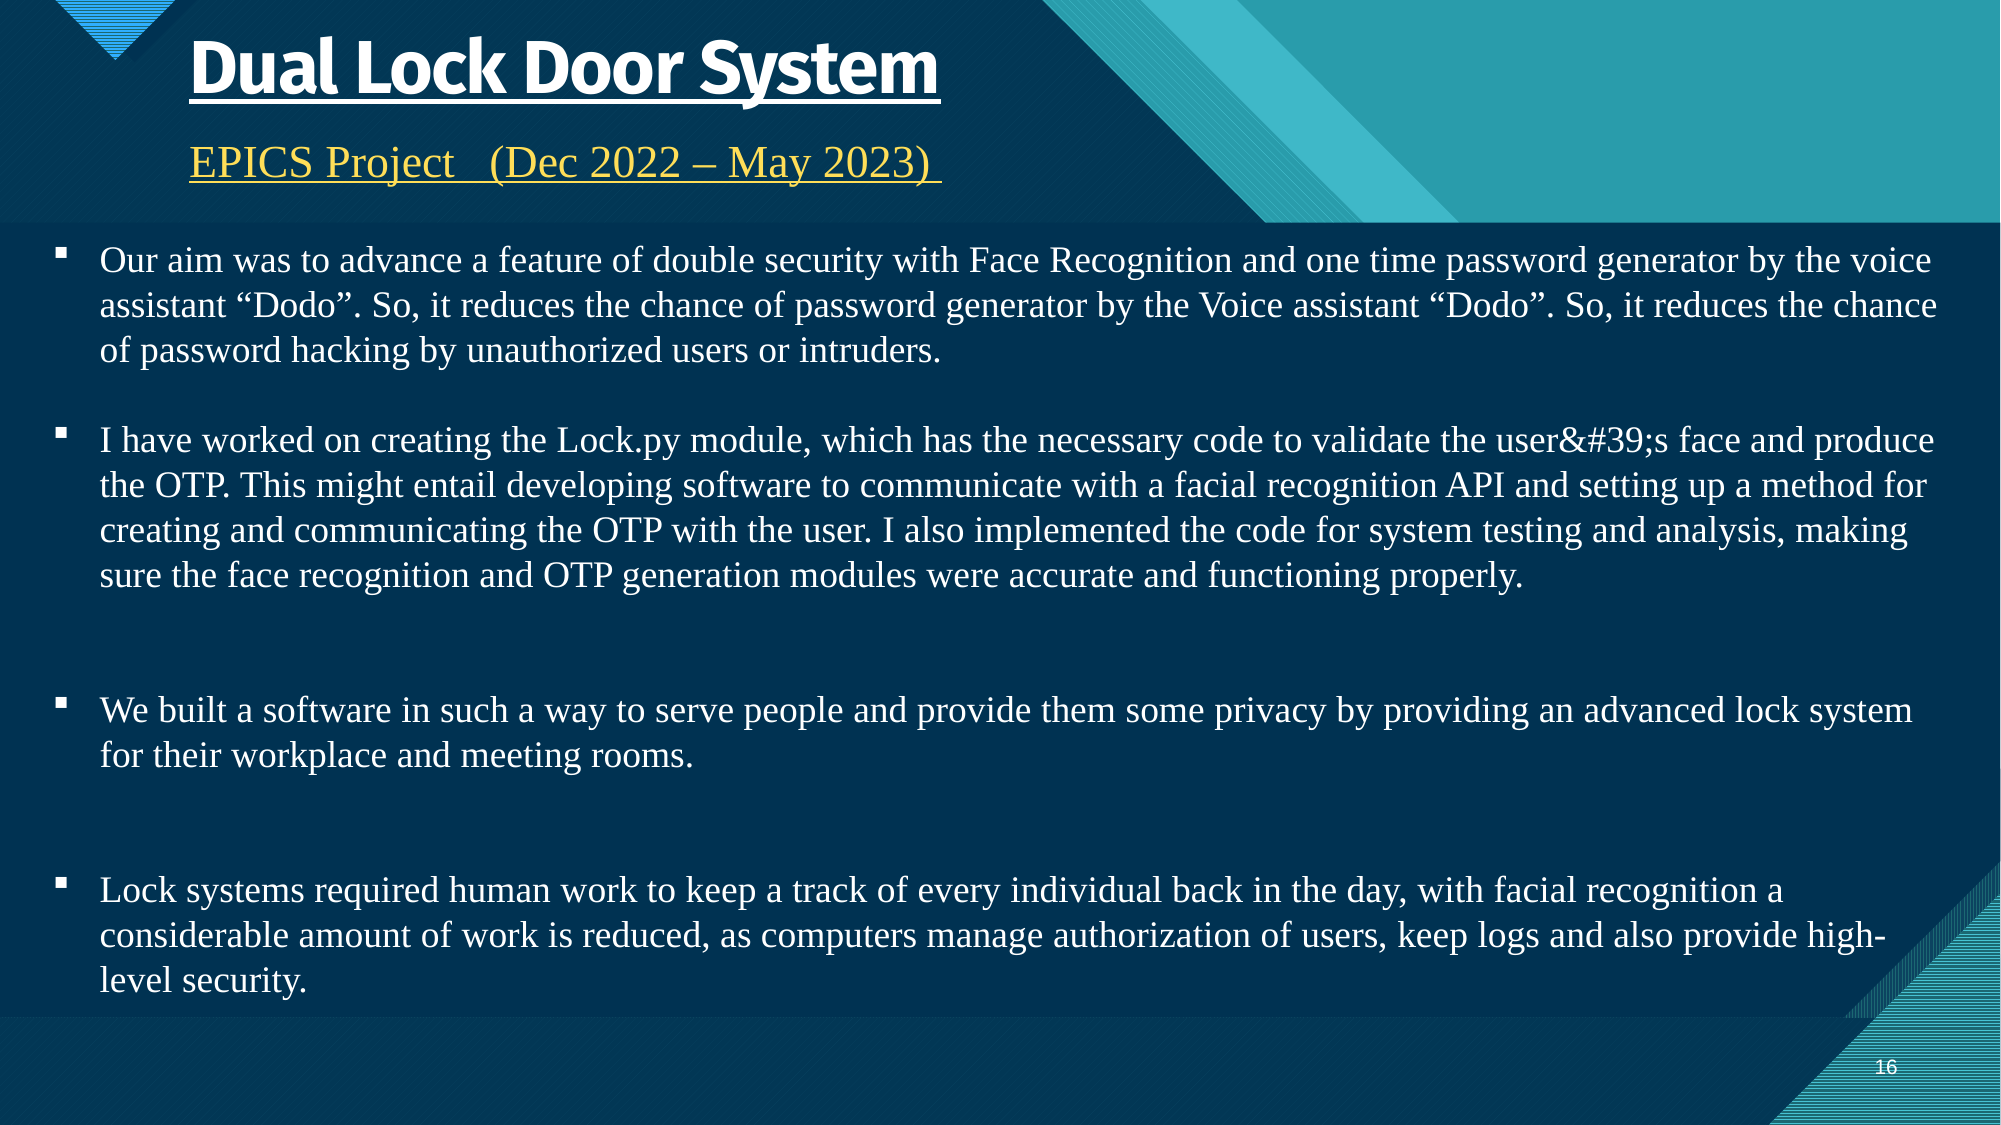

# Dual Lock Door System
EPICS Project   (Dec 2022 – May 2023)

Our aim was to advance a feature of double security with Face Recognition and one time password generator by the voice assistant “Dodo”. So, it reduces the chance of password generator by the Voice assistant “Dodo”. So, it reduces the chance of password hacking by unauthorized users or intruders.

I have worked on creating the Lock.py module, which has the necessary code to validate the user&#39;s face and produce the OTP. This might entail developing software to communicate with a facial recognition API and setting up a method for creating and communicating the OTP with the user. I also implemented the code for system testing and analysis, making sure the face recognition and OTP generation modules were accurate and functioning properly.

We built a software in such a way to serve people and provide them some privacy by providing an advanced lock system for their workplace and meeting rooms.

Lock systems required human work to keep a track of every individual back in the day, with facial recognition a considerable amount of work is reduced, as computers manage authorization of users, keep logs and also provide high-level security.
16